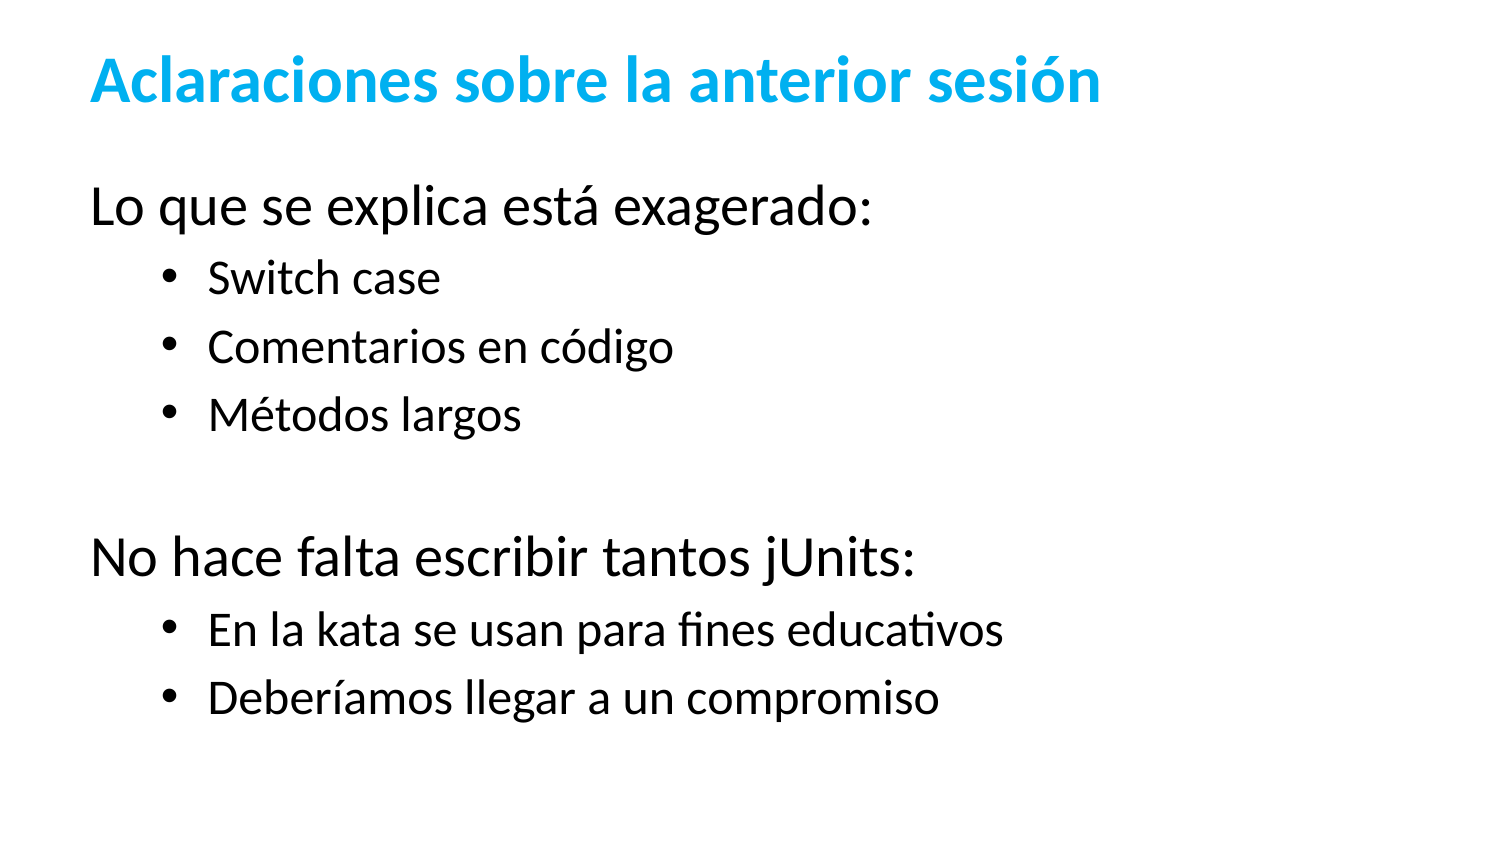

# Aclaraciones sobre la anterior sesión
Lo que se explica está exagerado:
 Switch case
 Comentarios en código
 Métodos largos

No hace falta escribir tantos jUnits:
 En la kata se usan para fines educativos
 Deberíamos llegar a un compromiso